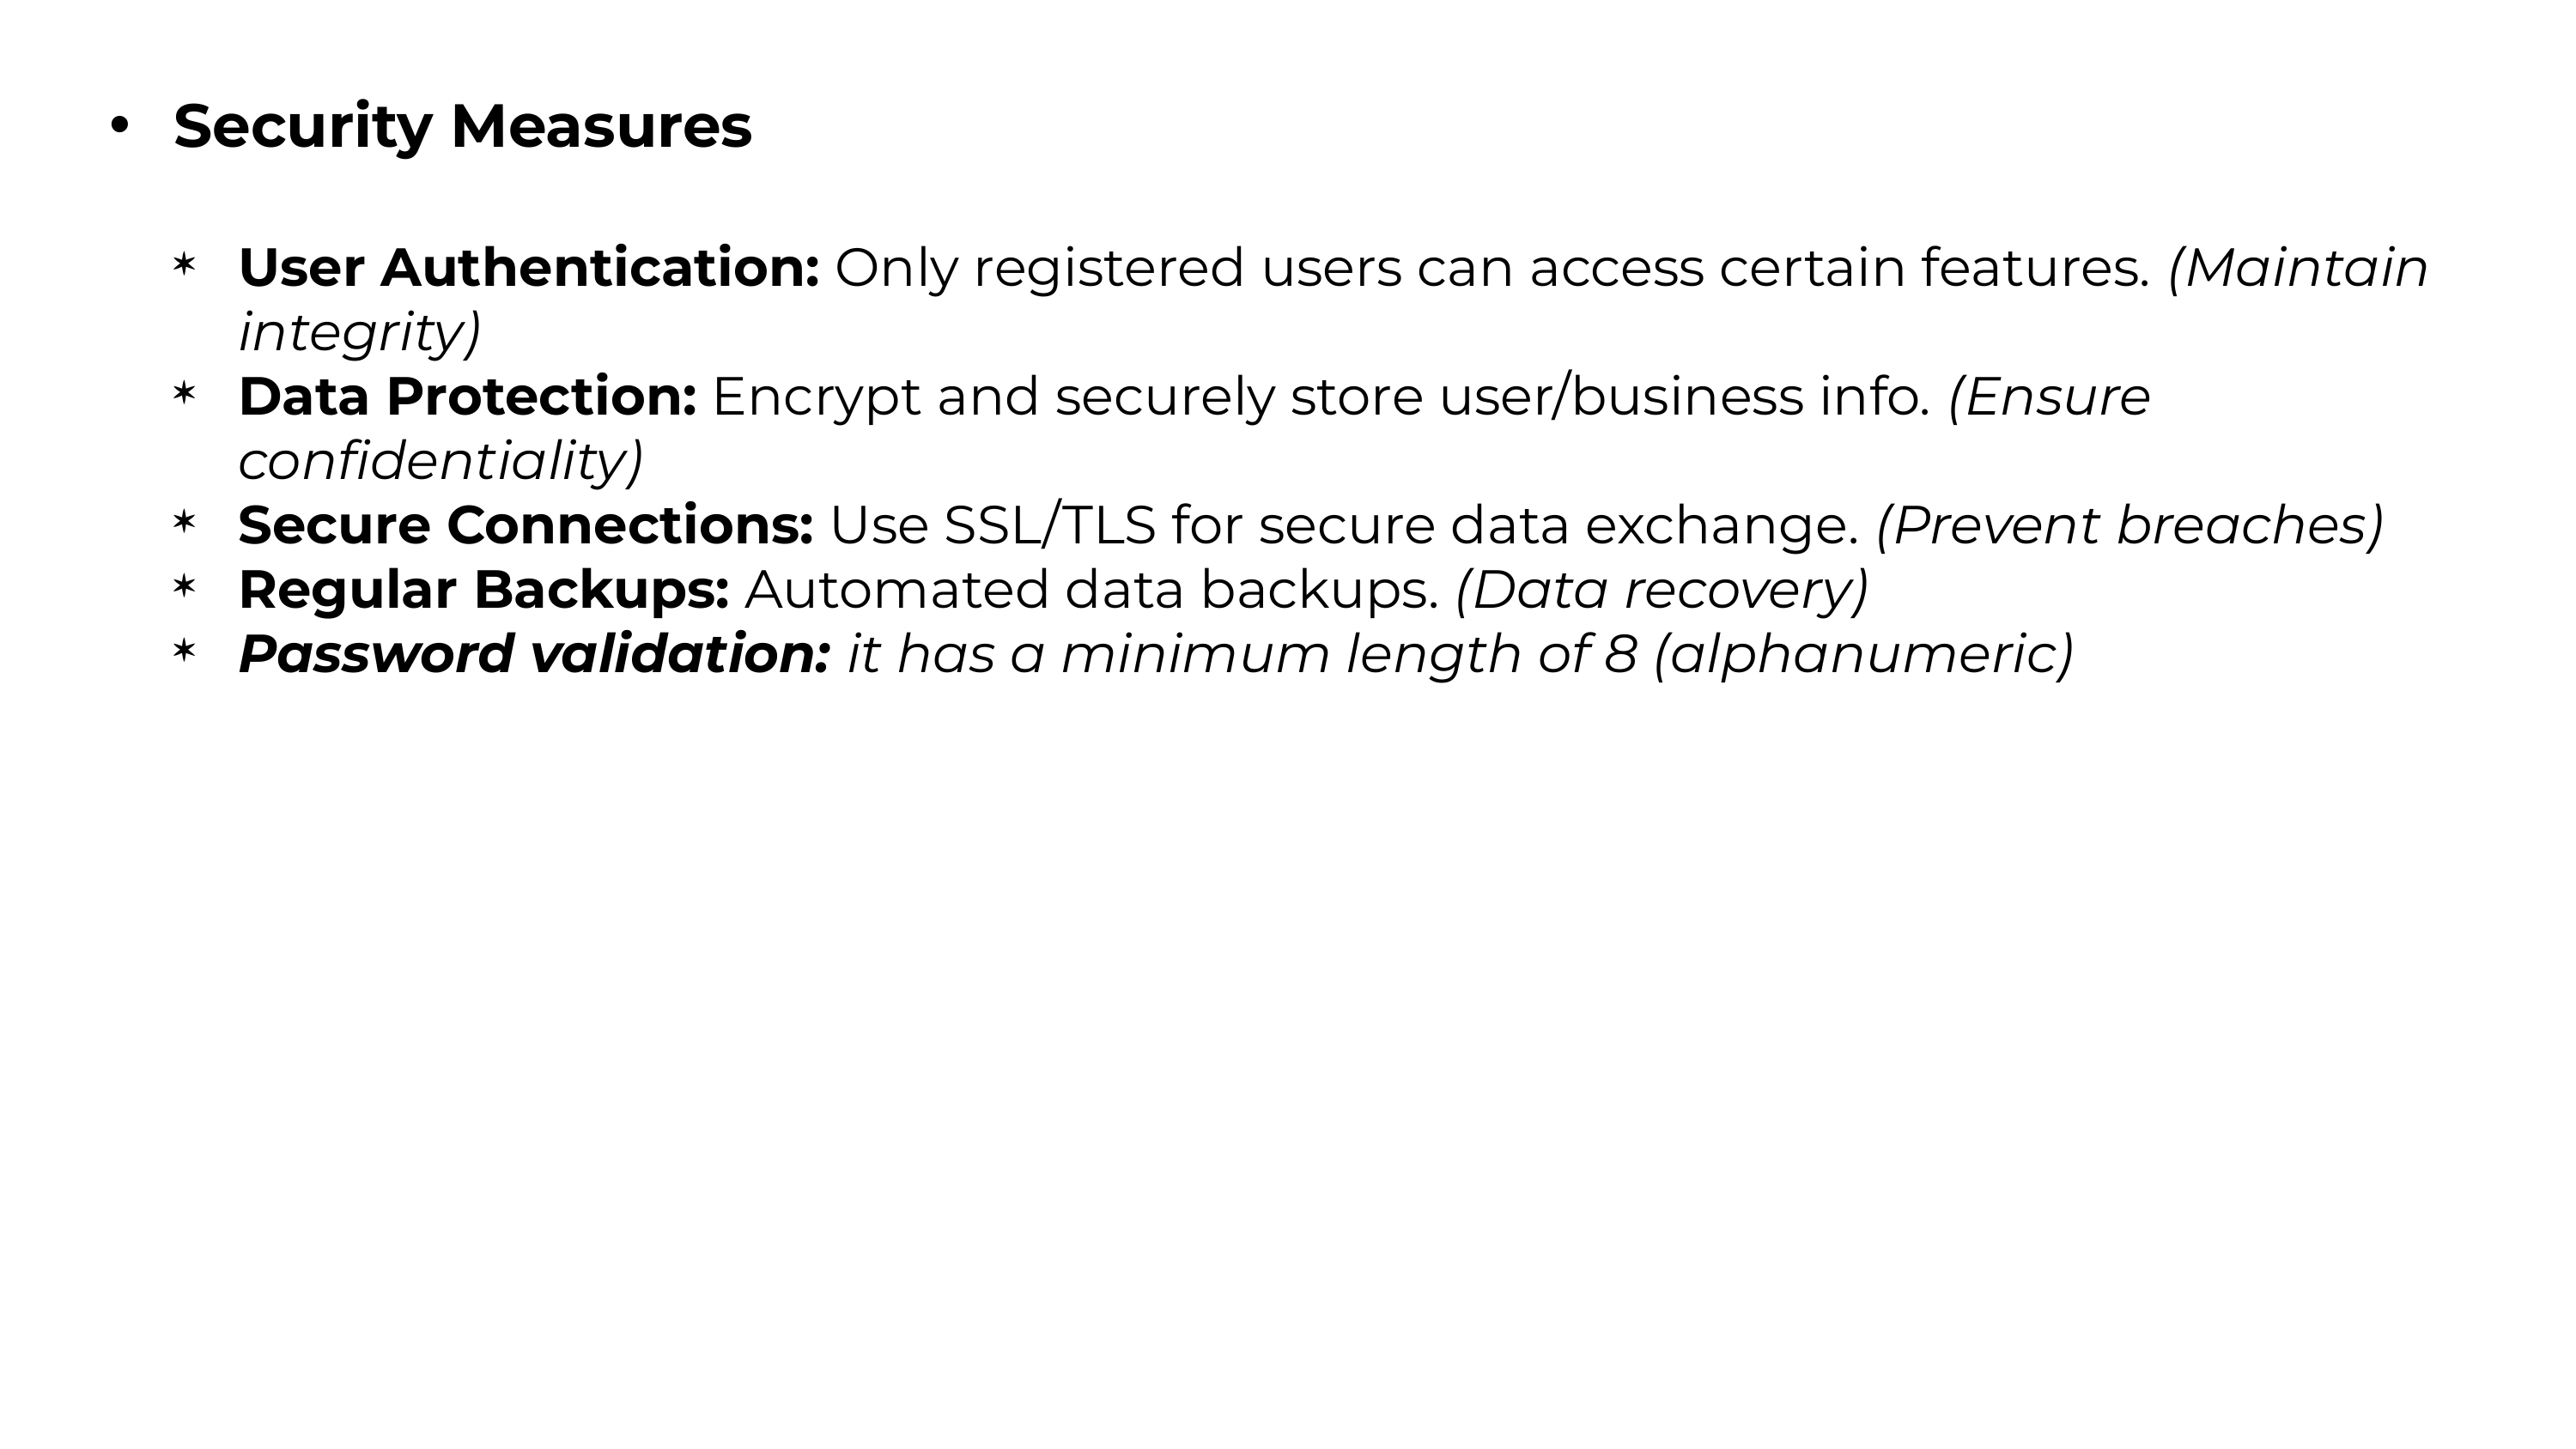

Security Measures

User Authentication: Only registered users can access certain features. (Maintain integrity)
Data Protection: Encrypt and securely store user/business info. (Ensure confidentiality)
Secure Connections: Use SSL/TLS for secure data exchange. (Prevent breaches)
Regular Backups: Automated data backups. (Data recovery)
Password validation: it has a minimum length of 8 (alphanumeric)